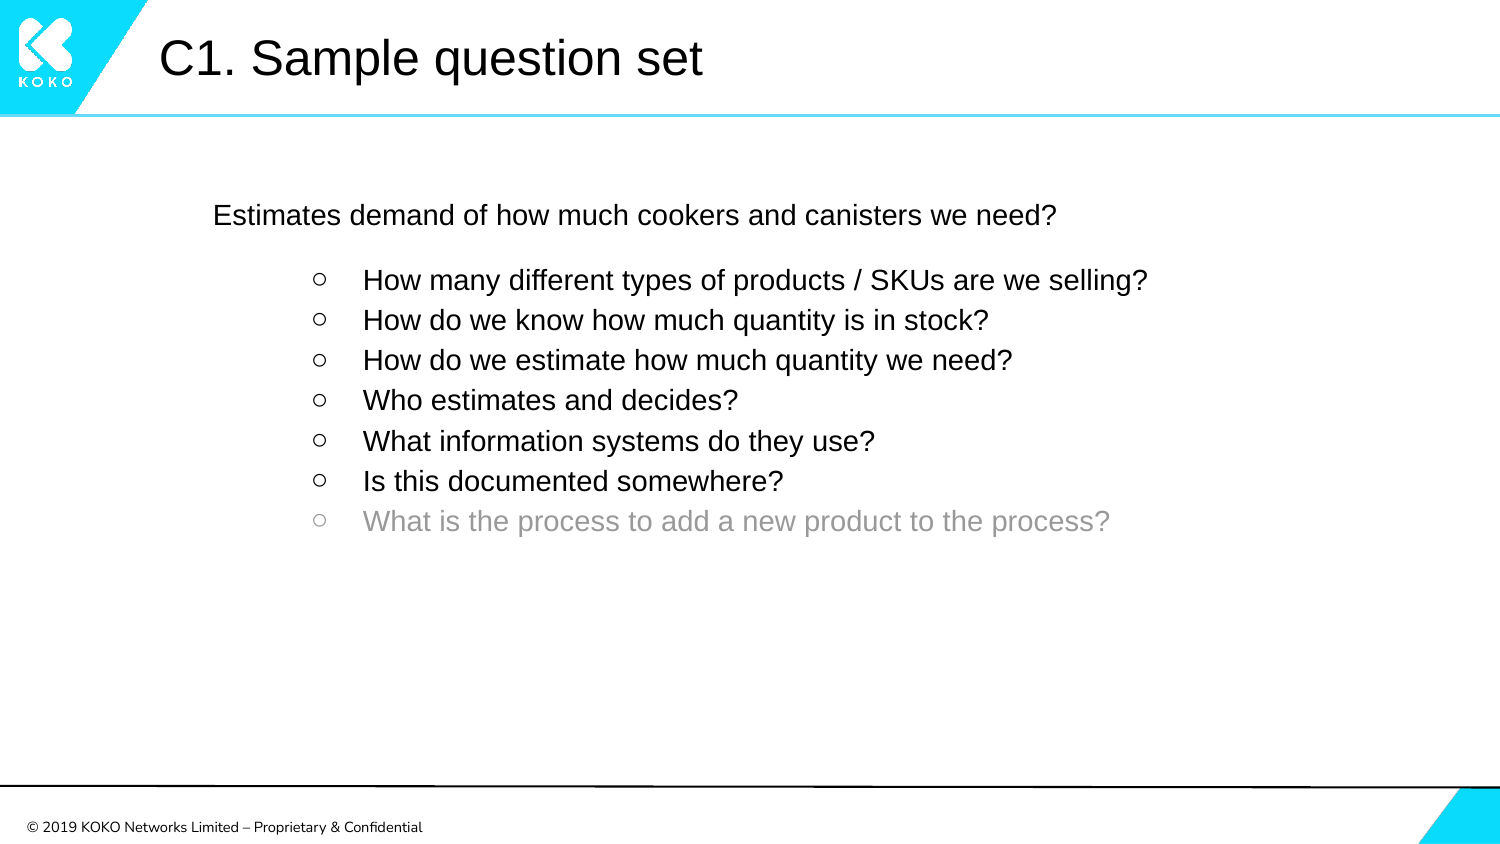

# C1. Sample question set
Estimates demand of how much cookers and canisters we need?
How many different types of products / SKUs are we selling?
How do we know how much quantity is in stock?
How do we estimate how much quantity we need?
Who estimates and decides?
What information systems do they use?
Is this documented somewhere?
What is the process to add a new product to the process?